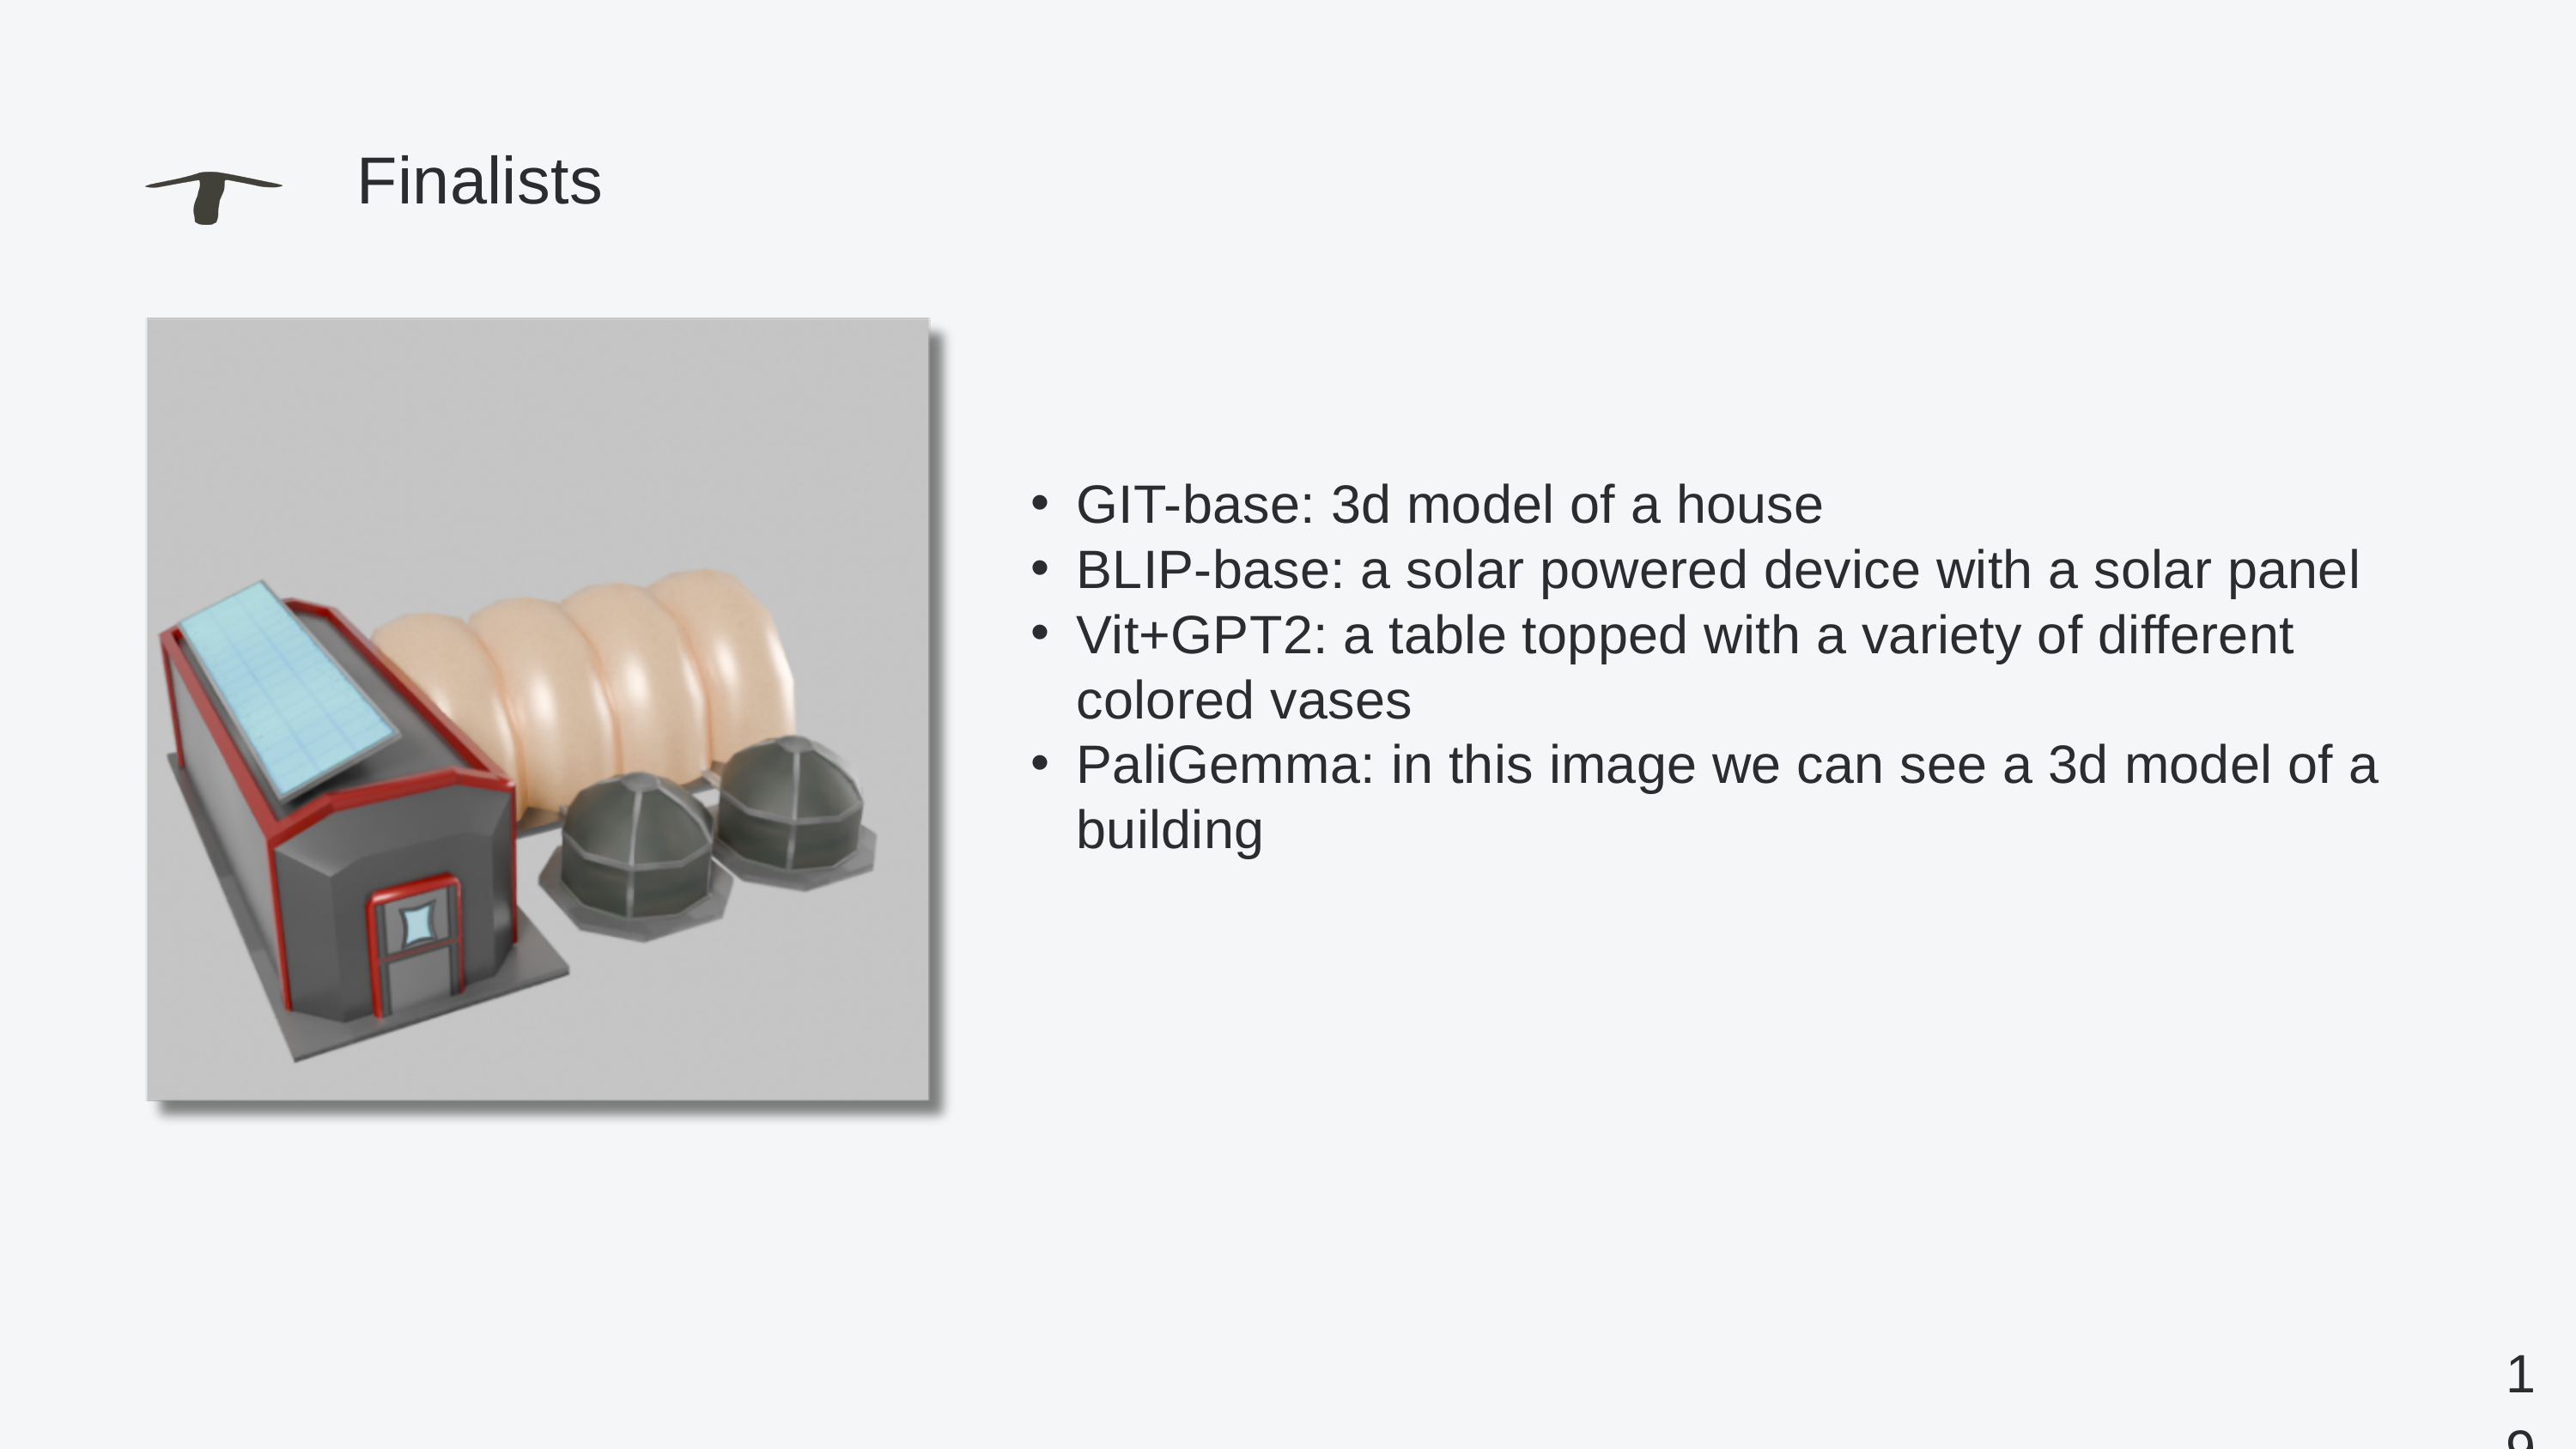

Finalists

GIT-base: 3d model of a house
BLIP-base: a solar powered device with a solar panel
Vit+GPT2: a table topped with a variety of different colored vases
PaliGemma: in this image we can see a 3d model of a building
19